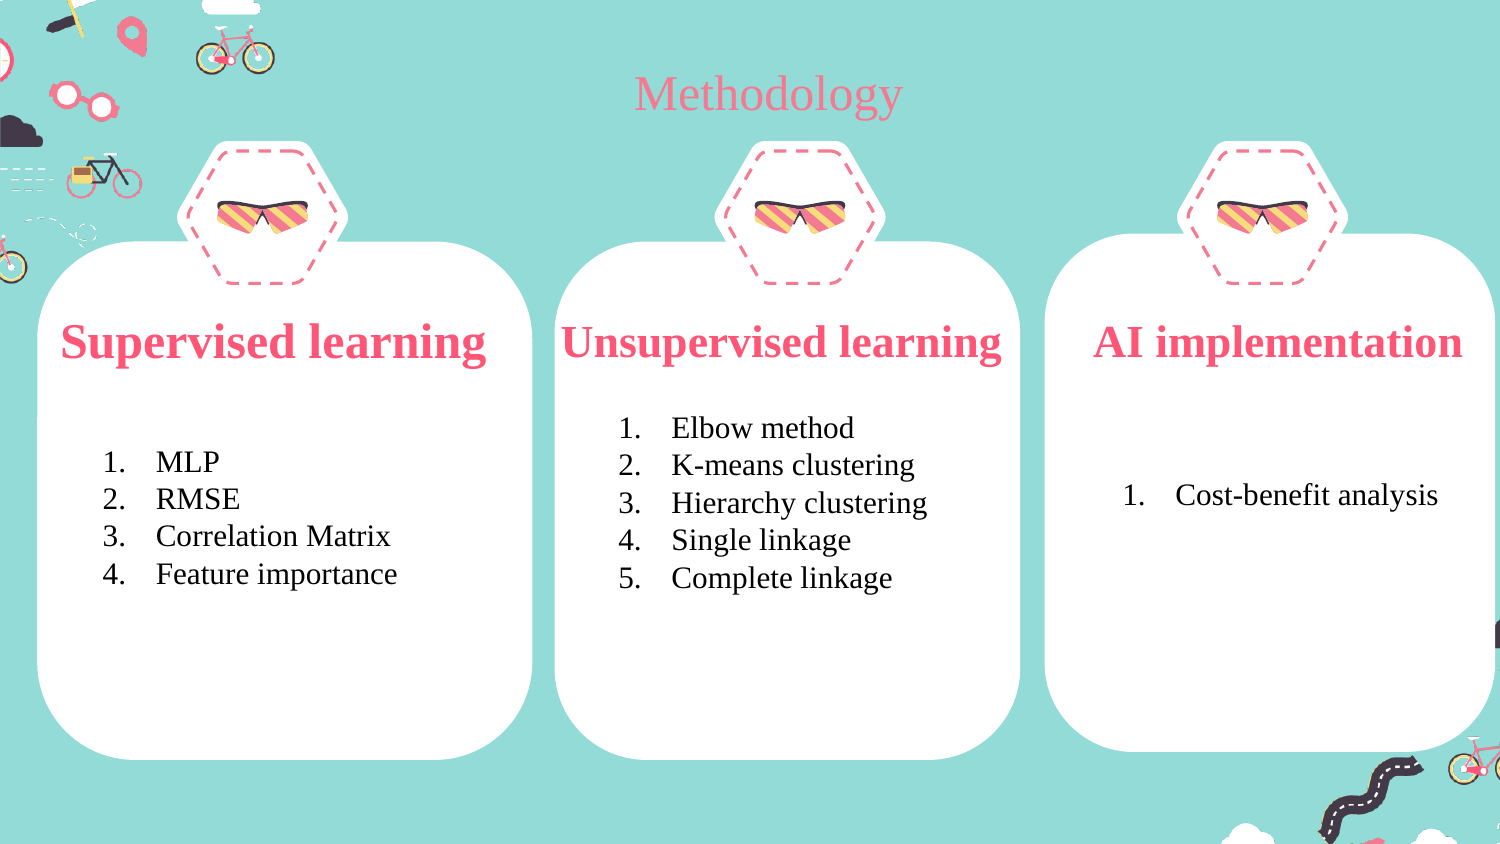

Methodology

Cost-benefit analysis

MLP
RMSE
Correlation Matrix
Feature importance

Elbow method
K-means clustering
Hierarchy clustering
Single linkage
Complete linkage

# Supervised learning
AI implementation
Unsupervised learning